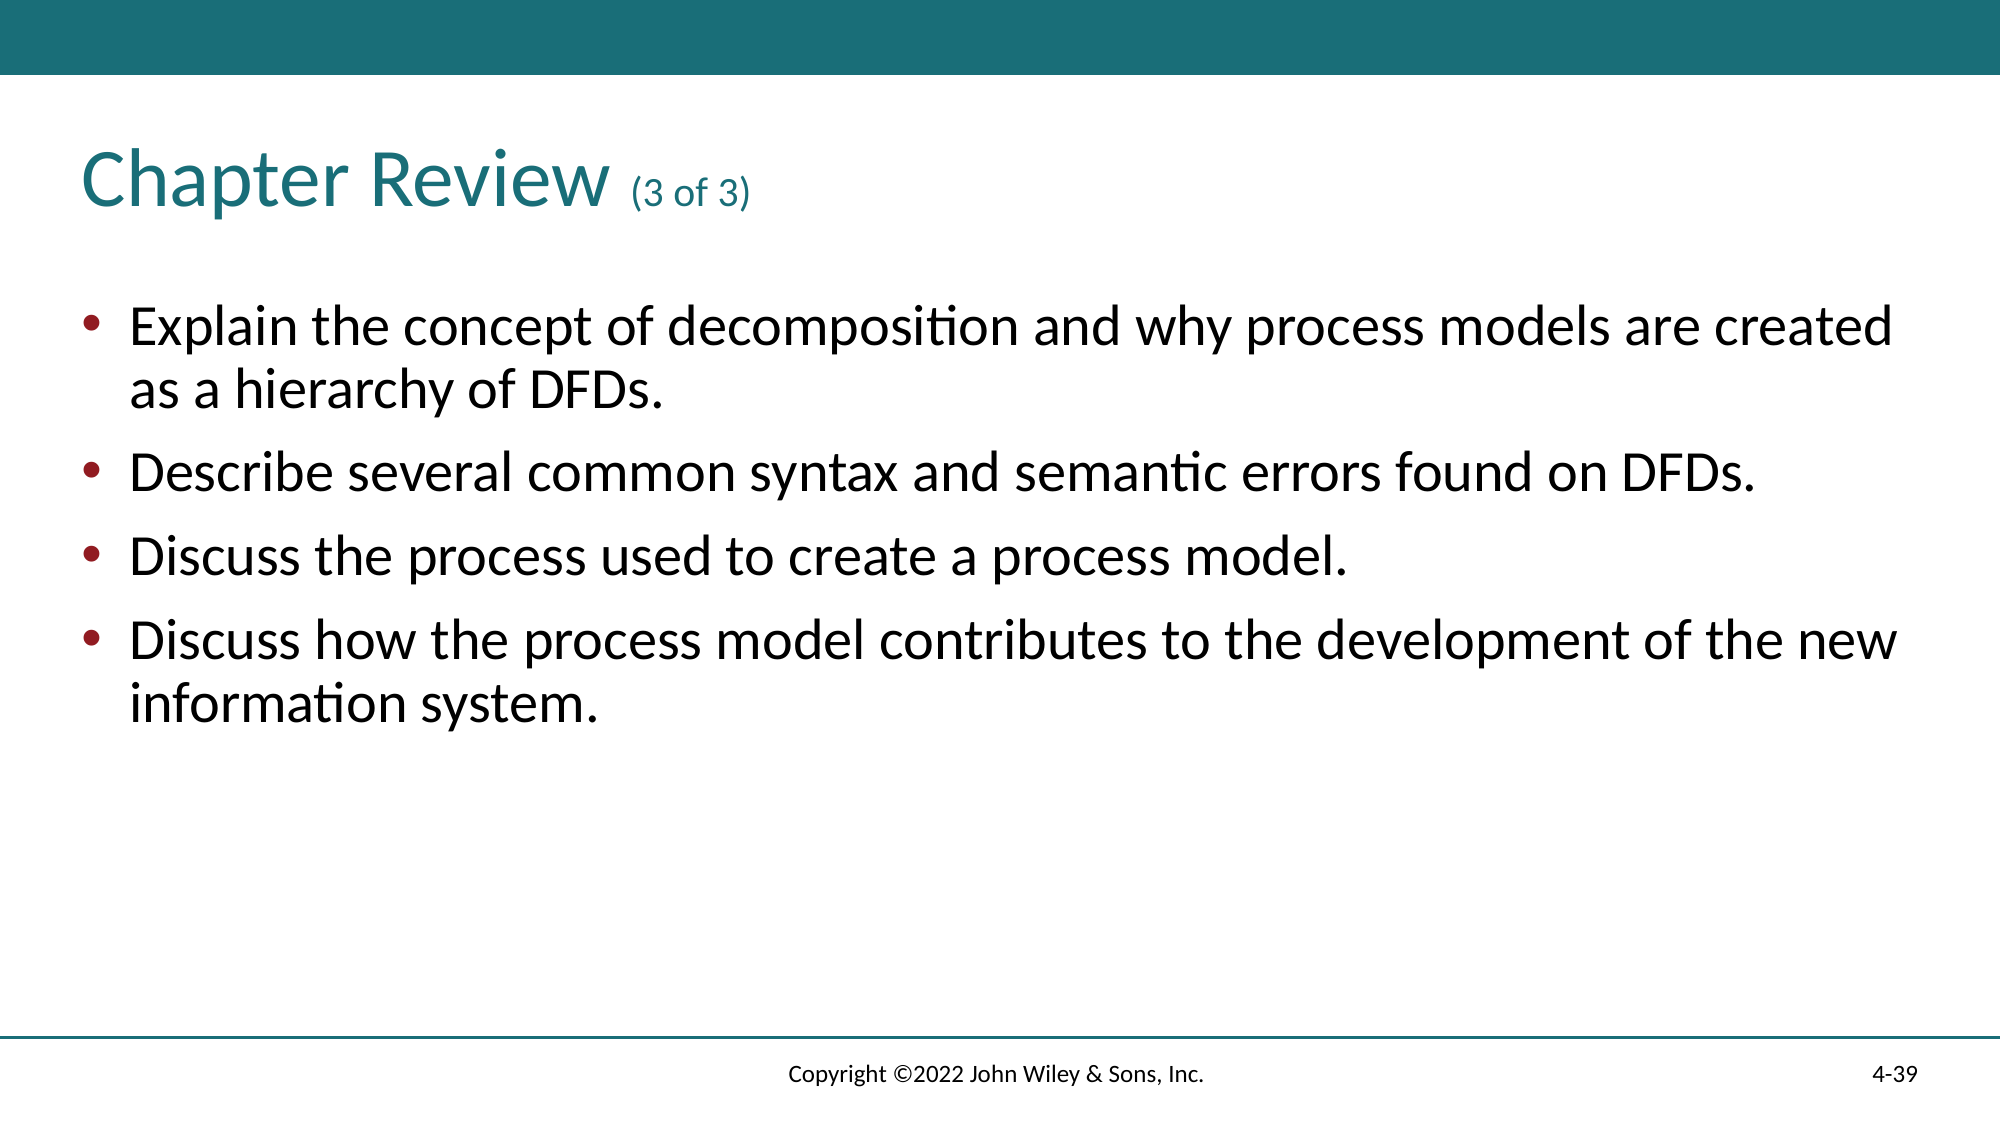

# Chapter Review (3 of 3)
Explain the concept of decomposition and why process models are created as a hierarchy of DFDs.
Describe several common syntax and semantic errors found on DFDs.
Discuss the process used to create a process model.
Discuss how the process model contributes to the development of the new information system.
Copyright ©2022 John Wiley & Sons, Inc.
4-39